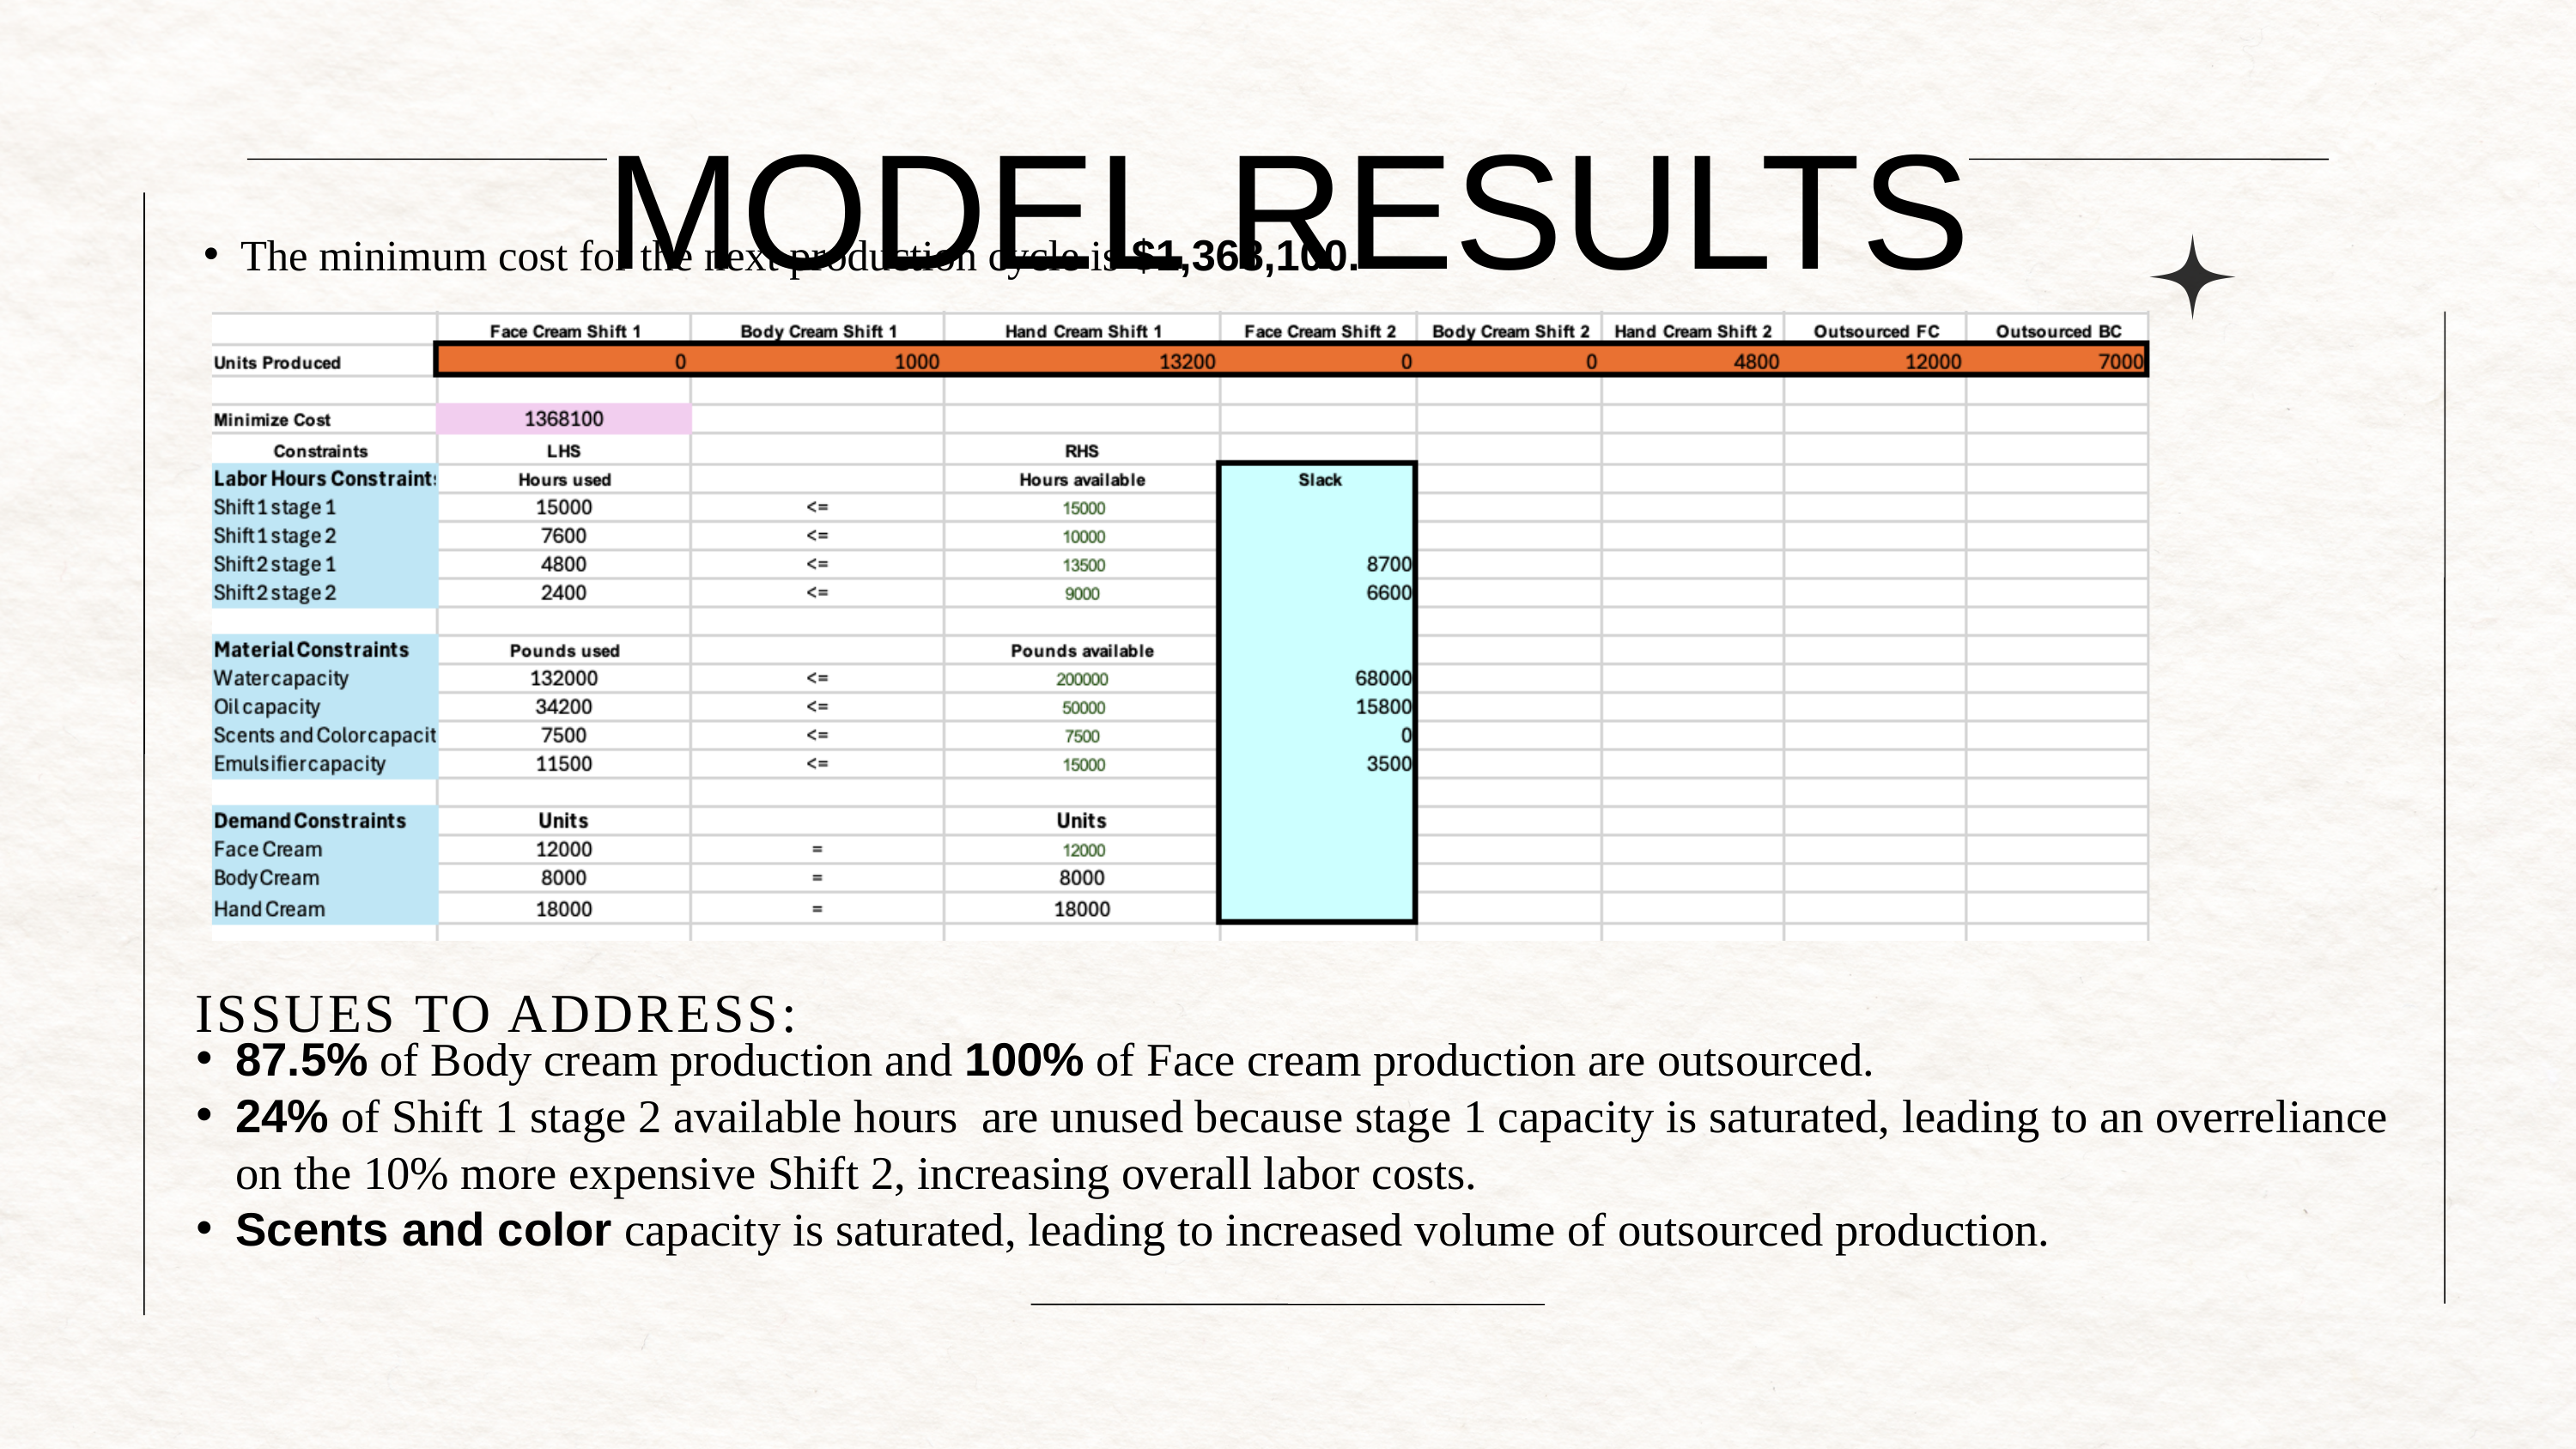

MODEL RESULTS

The minimum cost for the next production cycle is $1,368,100.

ISSUES TO ADDRESS:
87.5% of Body cream production and 100% of Face cream production are outsourced.
24% of Shift 1 stage 2 available hours  are unused because stage 1 capacity is saturated, leading to an overreliance on the 10% more expensive Shift 2, increasing overall labor costs.
Scents and color capacity is saturated, leading to increased volume of outsourced production.